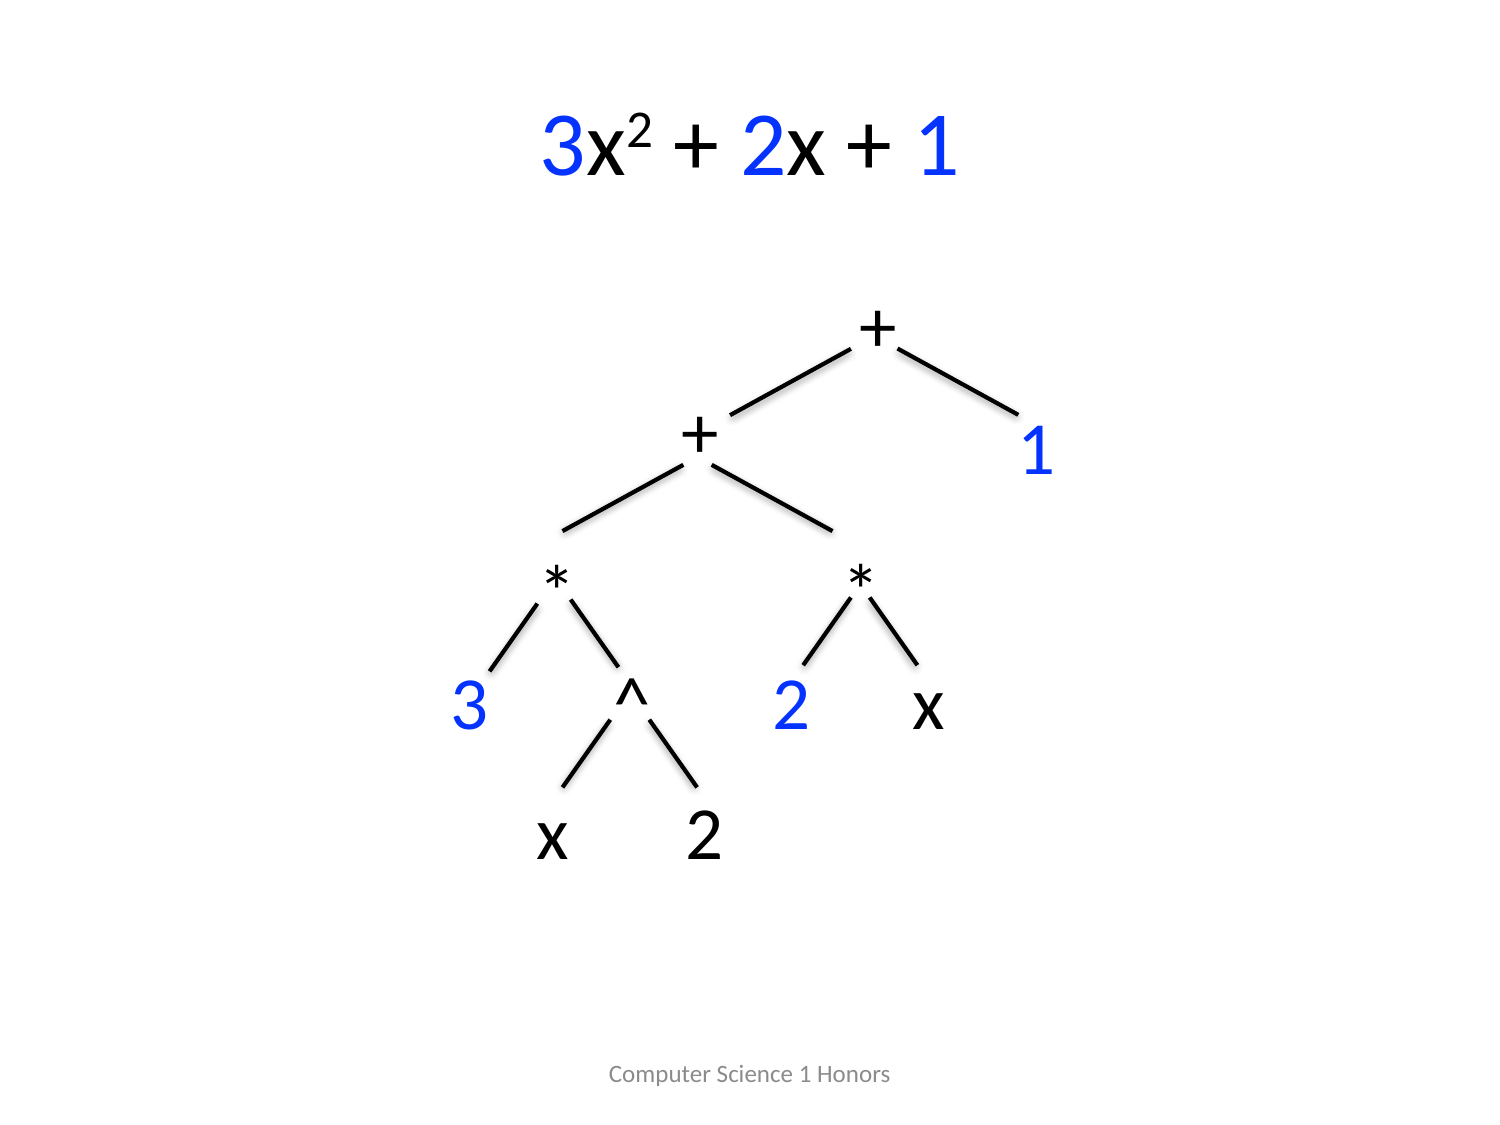

# 3x2 + 2x + 1
+
+
1
*
*
3
^
2
x
x
2
Computer Science 1 Honors